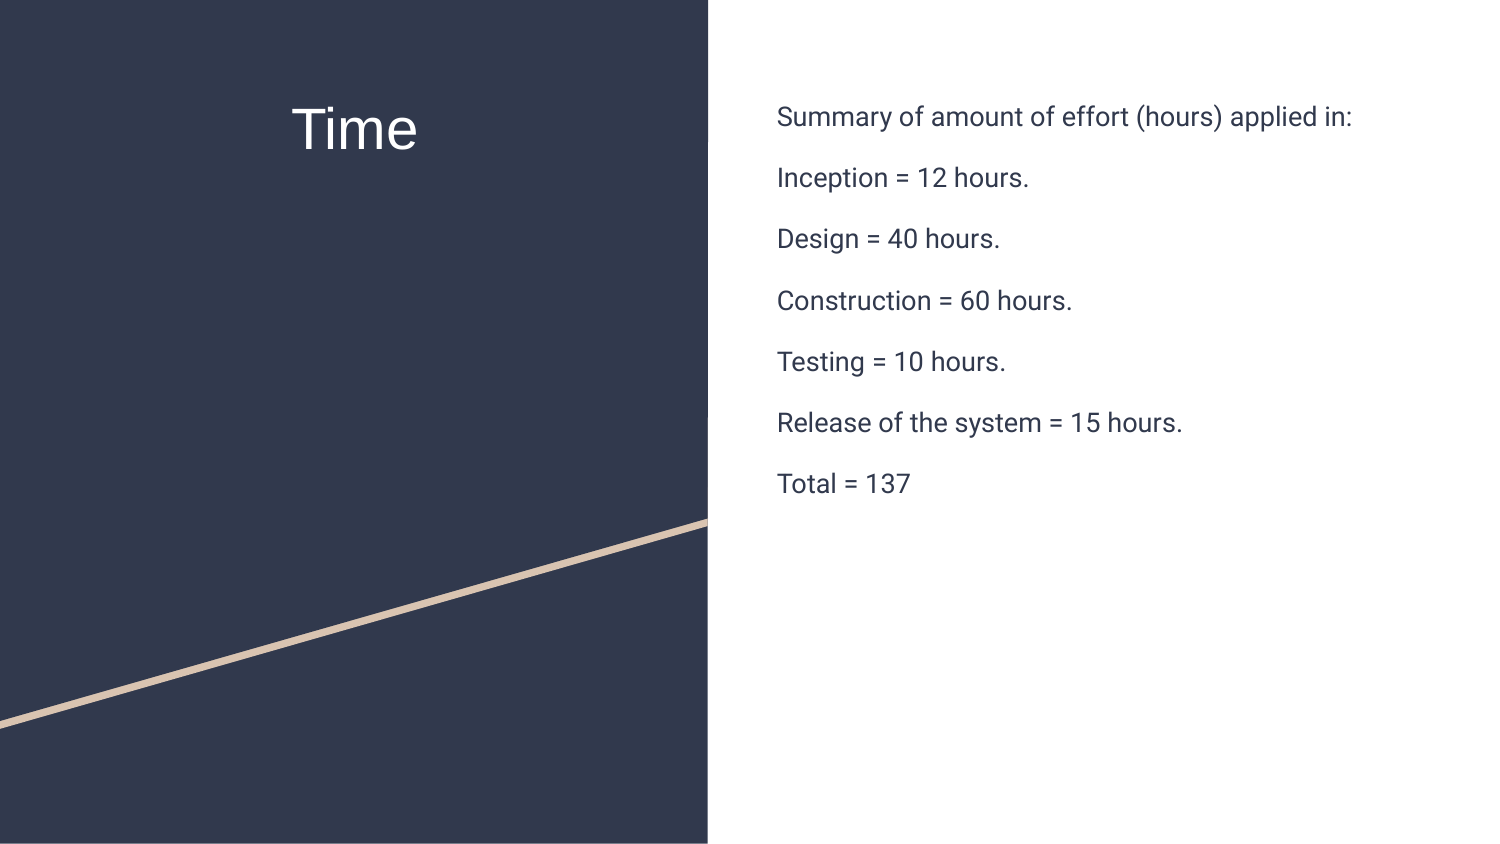

# Time
Summary of amount of effort (hours) applied in:
Inception = 12 hours.
Design = 40 hours.
Construction = 60 hours.
Testing = 10 hours.
Release of the system = 15 hours.
Total = 137